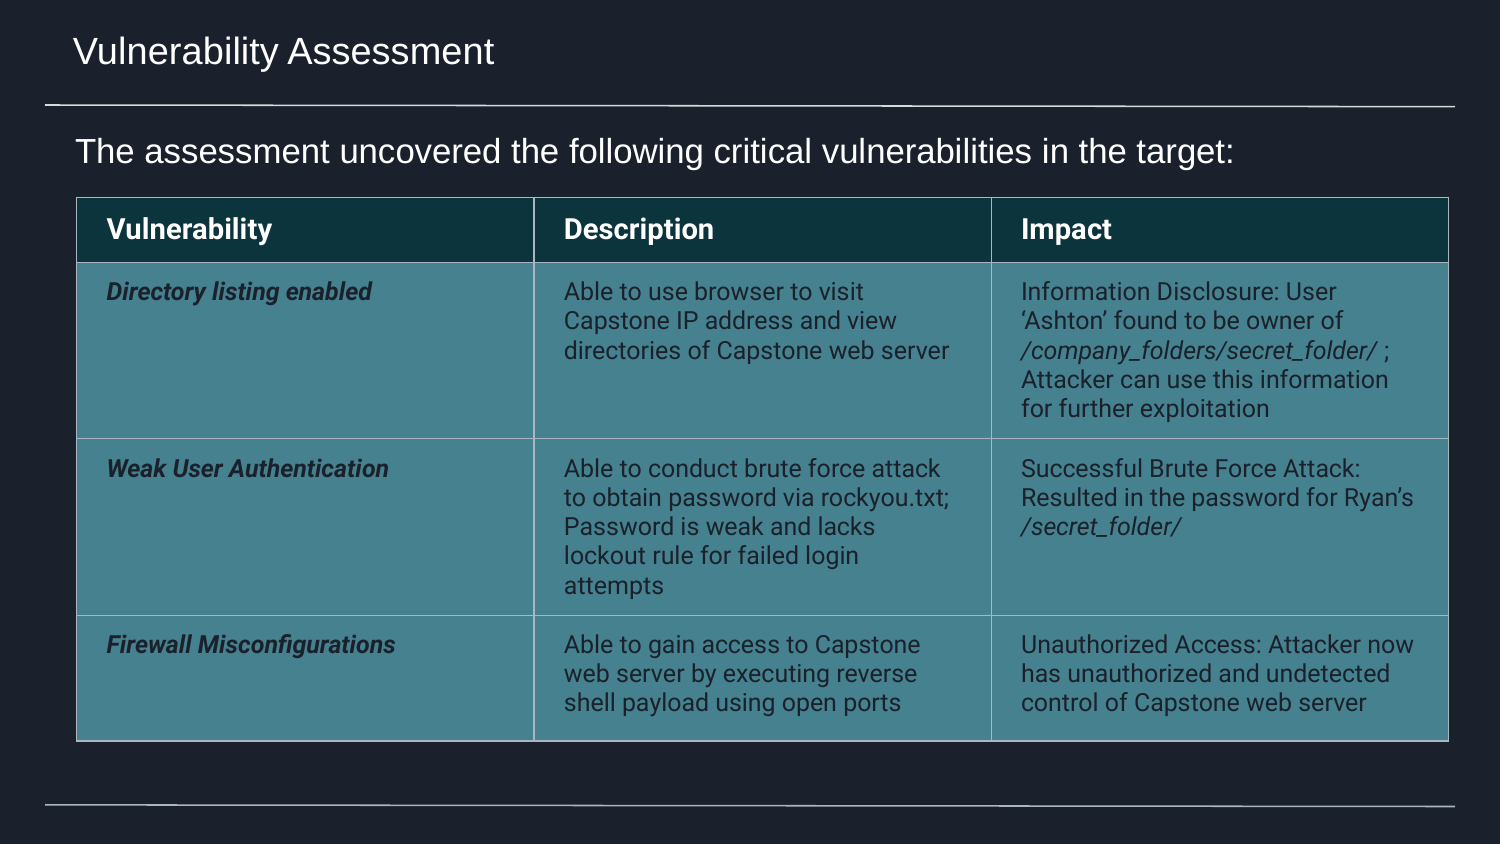

# Vulnerability Assessment
The assessment uncovered the following critical vulnerabilities in the target:
| Vulnerability | Description | Impact |
| --- | --- | --- |
| Directory listing enabled | Able to use browser to visit Capstone IP address and view directories of Capstone web server | Information Disclosure: User ‘Ashton’ found to be owner of /company\_folders/secret\_folder/ ; Attacker can use this information for further exploitation |
| Weak User Authentication | Able to conduct brute force attack to obtain password via rockyou.txt; Password is weak and lacks lockout rule for failed login attempts | Successful Brute Force Attack: Resulted in the password for Ryan’s /secret\_folder/ |
| Firewall Misconfigurations | Able to gain access to Capstone web server by executing reverse shell payload using open ports | Unauthorized Access: Attacker now has unauthorized and undetected control of Capstone web server |